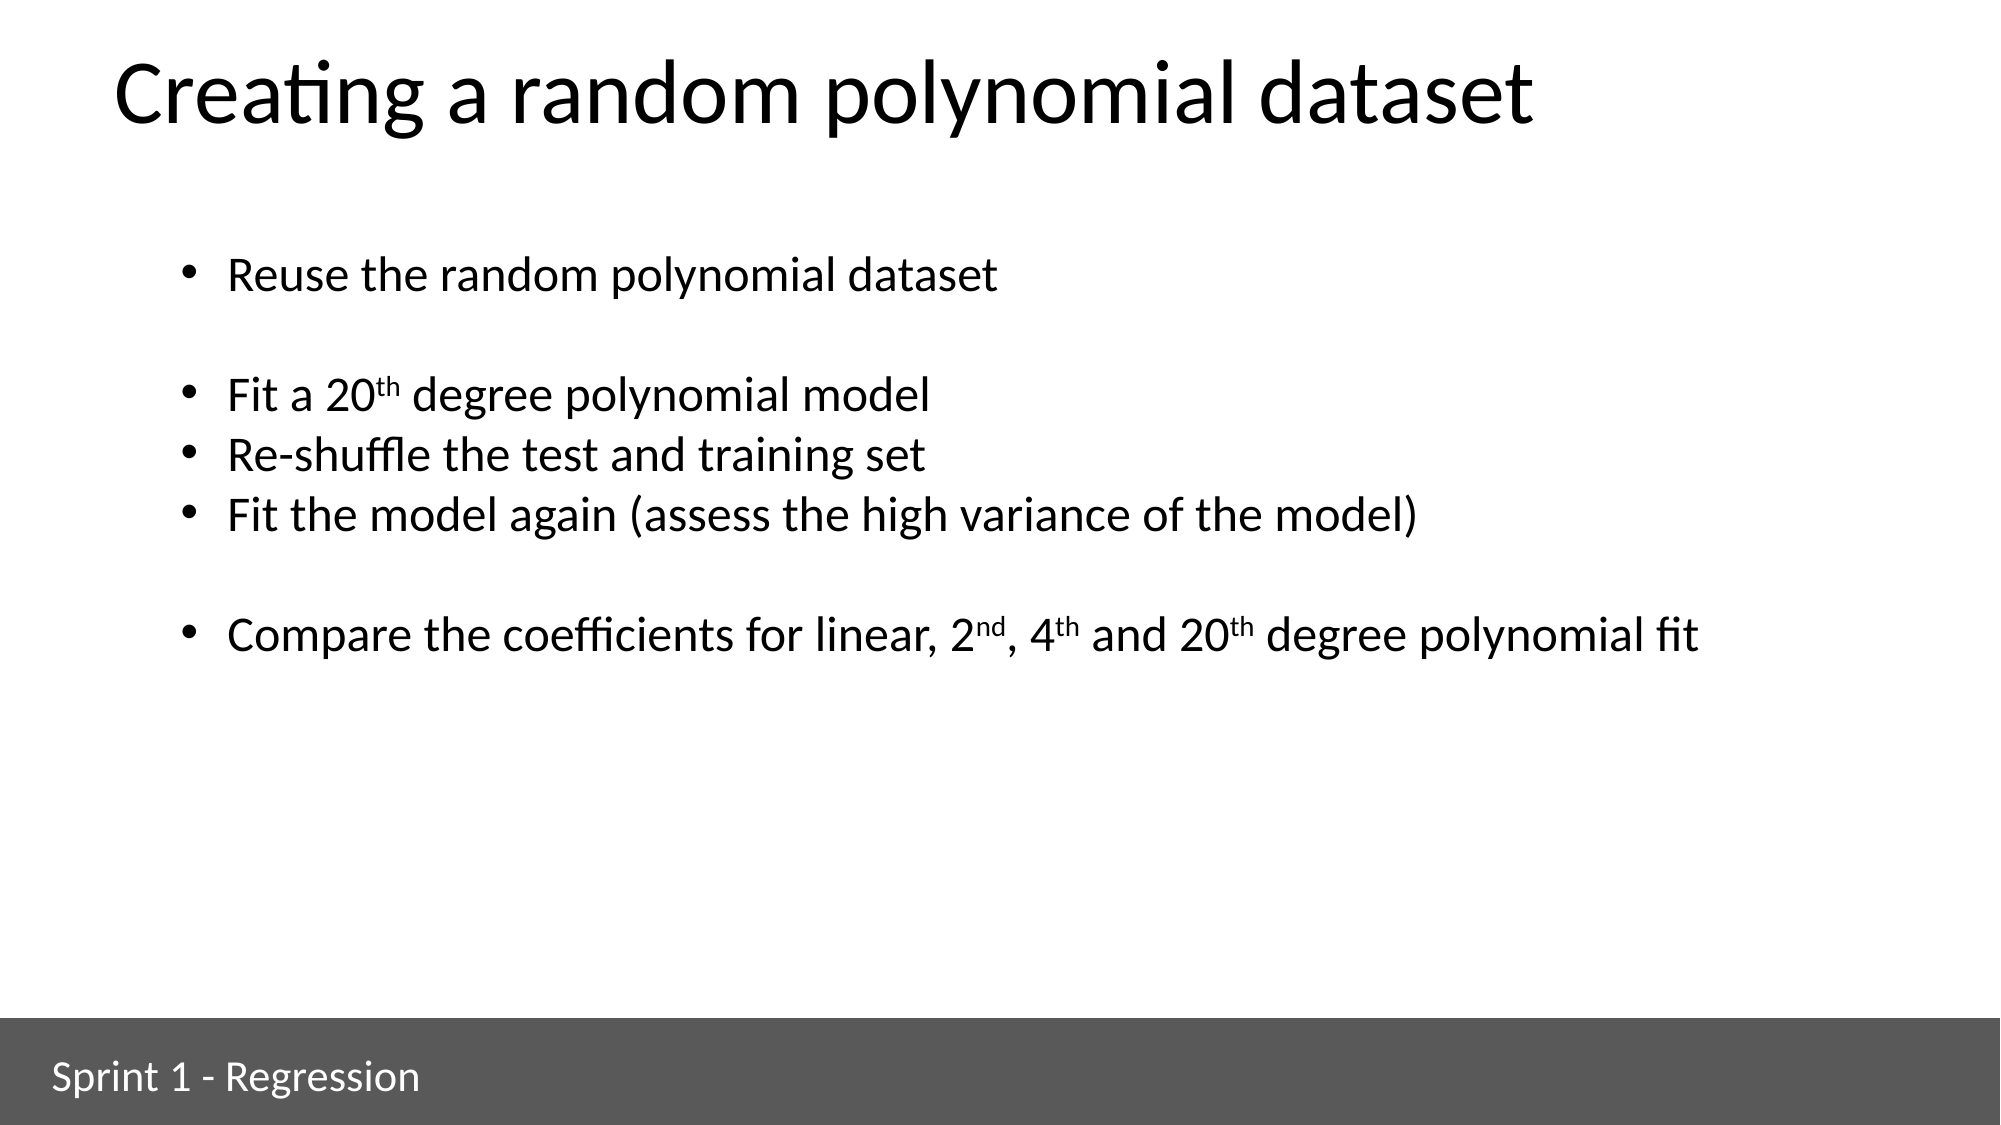

# Creating a random polynomial dataset
Reuse the random polynomial dataset

Fit a 20th degree polynomial model
Re-shuffle the test and training set
Fit the model again (assess the high variance of the model)

Compare the coefficients for linear, 2nd, 4th and 20th degree polynomial fit

Sprint 1 - Regression